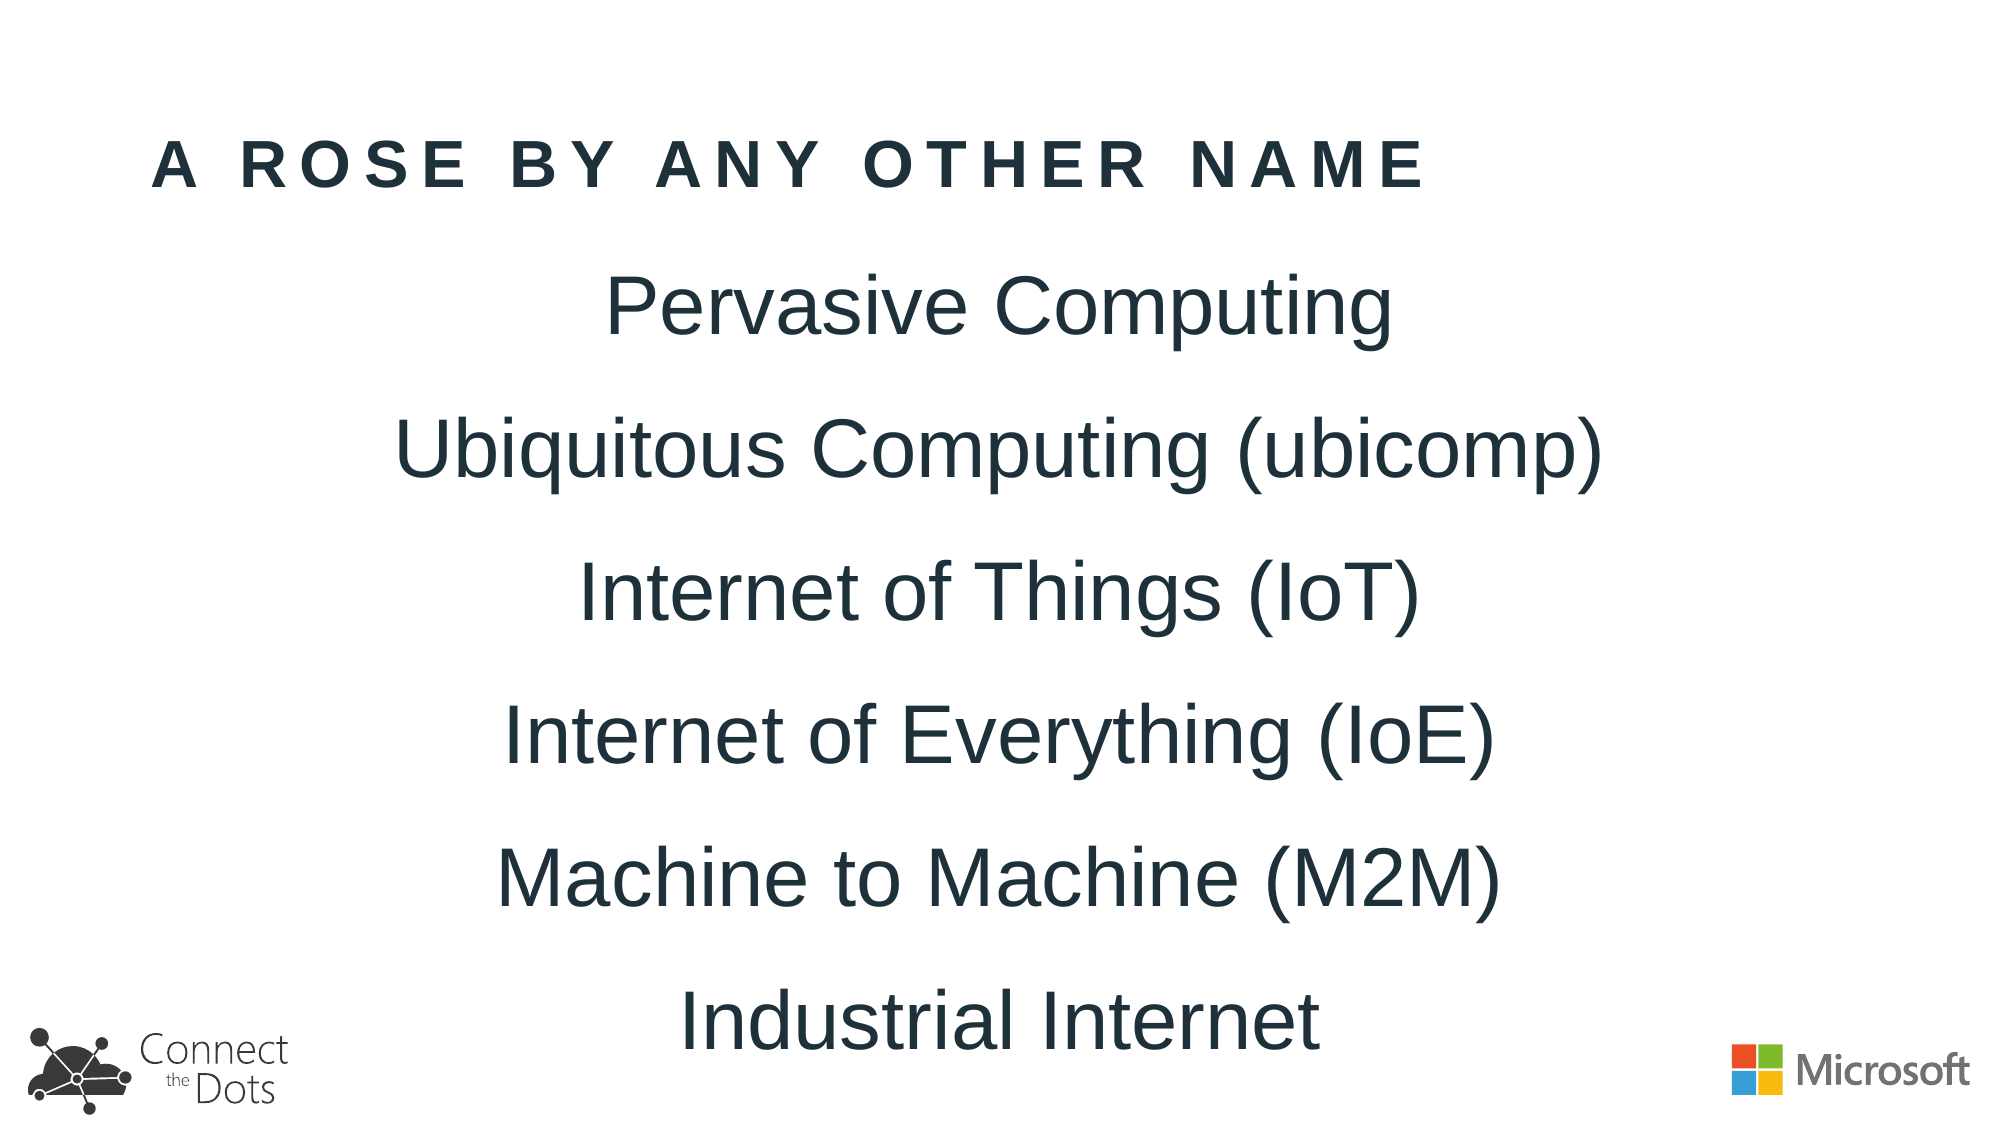

# A rose by any other name
Pervasive Computing
Ubiquitous Computing (ubicomp)
Internet of Things (IoT)
Internet of Everything (IoE)
Machine to Machine (M2M)
Industrial Internet